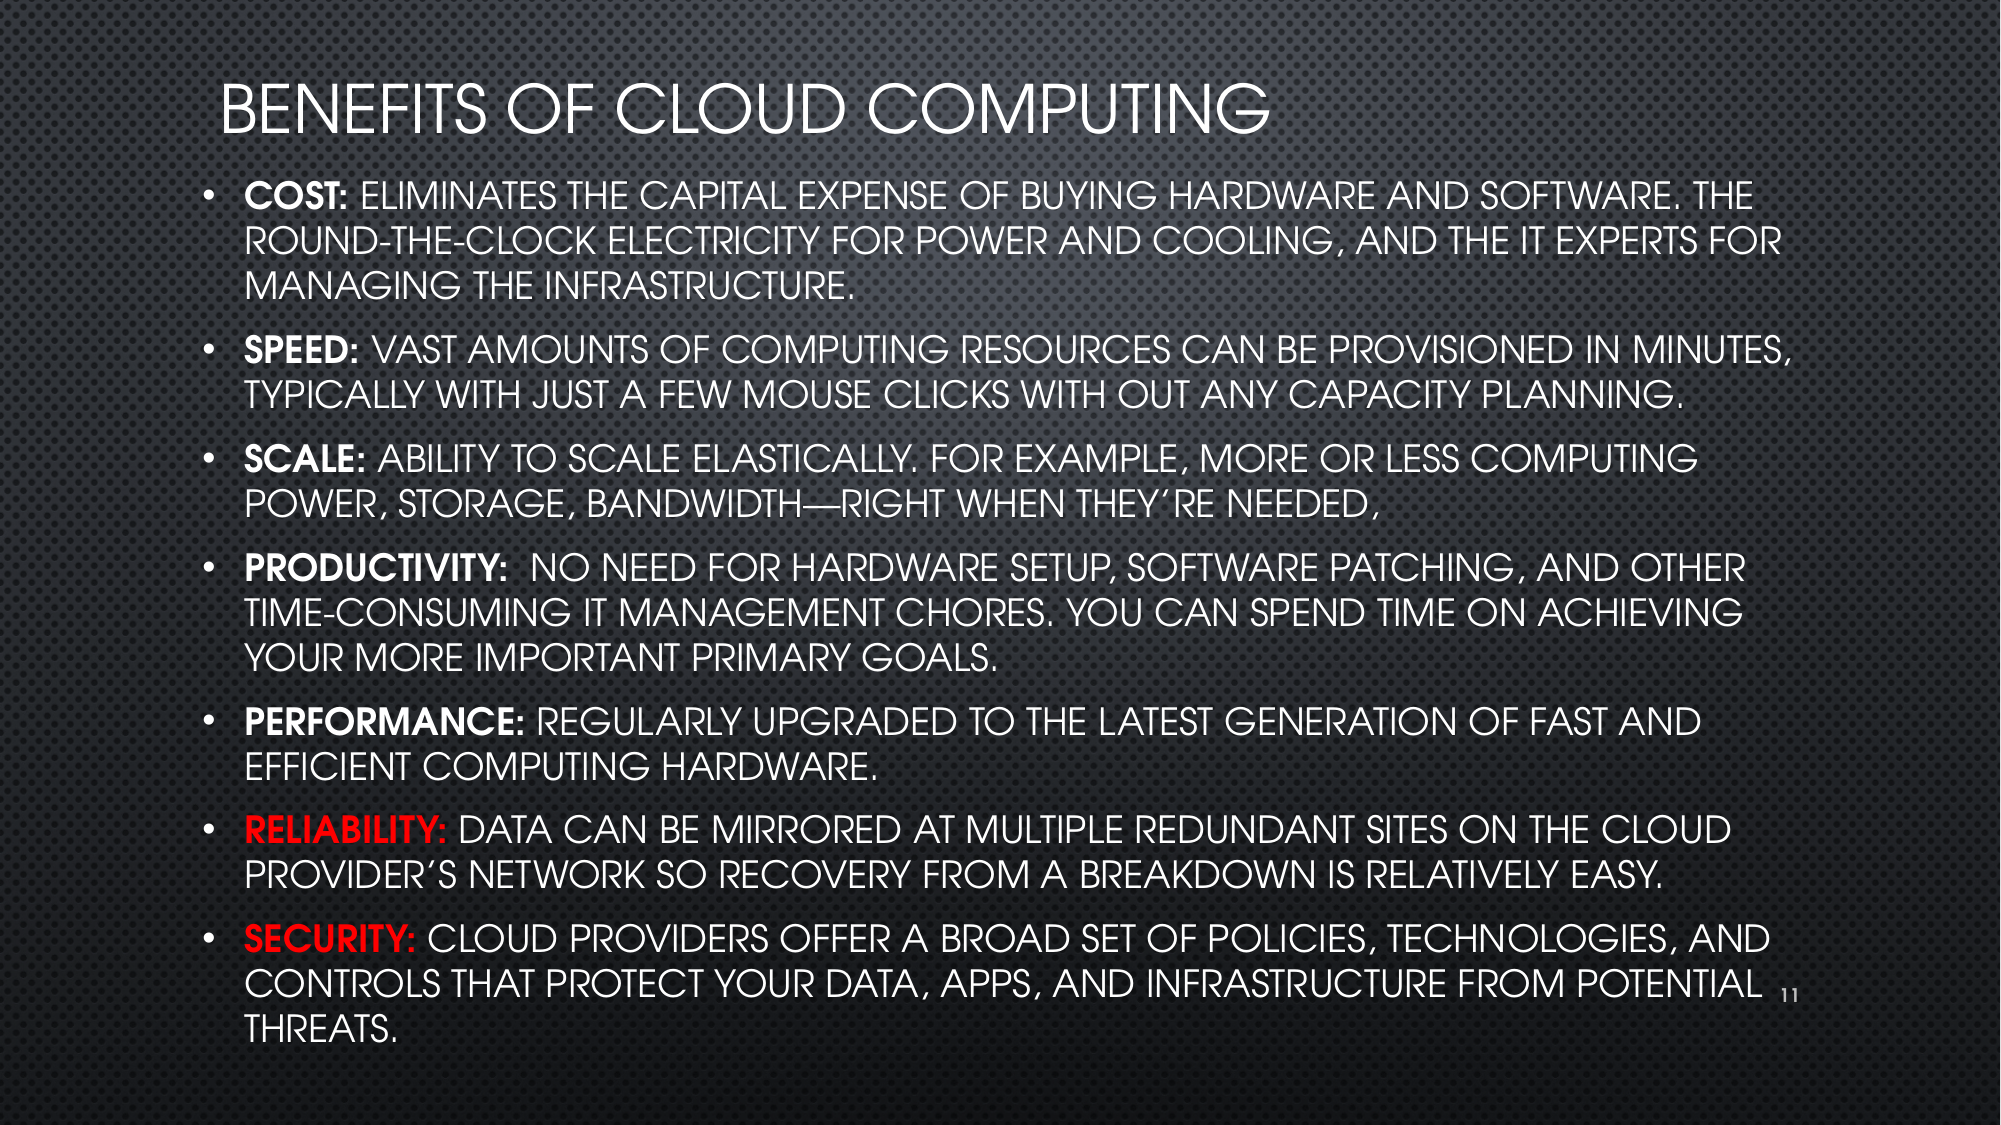

# Benefits of cloud computing
Cost: Eliminates the capital expense of buying hardware and software. the round-the-clock electricity for power and cooling, and the IT experts for managing the infrastructure.
Speed: Vast amounts of computing resources can be provisioned in minutes, typically with just a few mouse clicks with out any capacity planning.
Scale: ability to scale elastically. for example, more or less computing power, storage, bandwidth—right when they’re needed,
Productivity:  No need for hardware setup, software patching, and other time-consuming IT management chores. You can spend time on achieving your more important primary goals.
Performance: regularly upgraded to the latest generation of fast and efficient computing hardware.
Reliability: data can be mirrored at multiple redundant sites on the cloud provider’s network so recovery from a breakdown is relatively easy.
Security: cloud providers offer a broad set of policies, technologies, and controls that protect your data, apps, and infrastructure from potential threats.
11